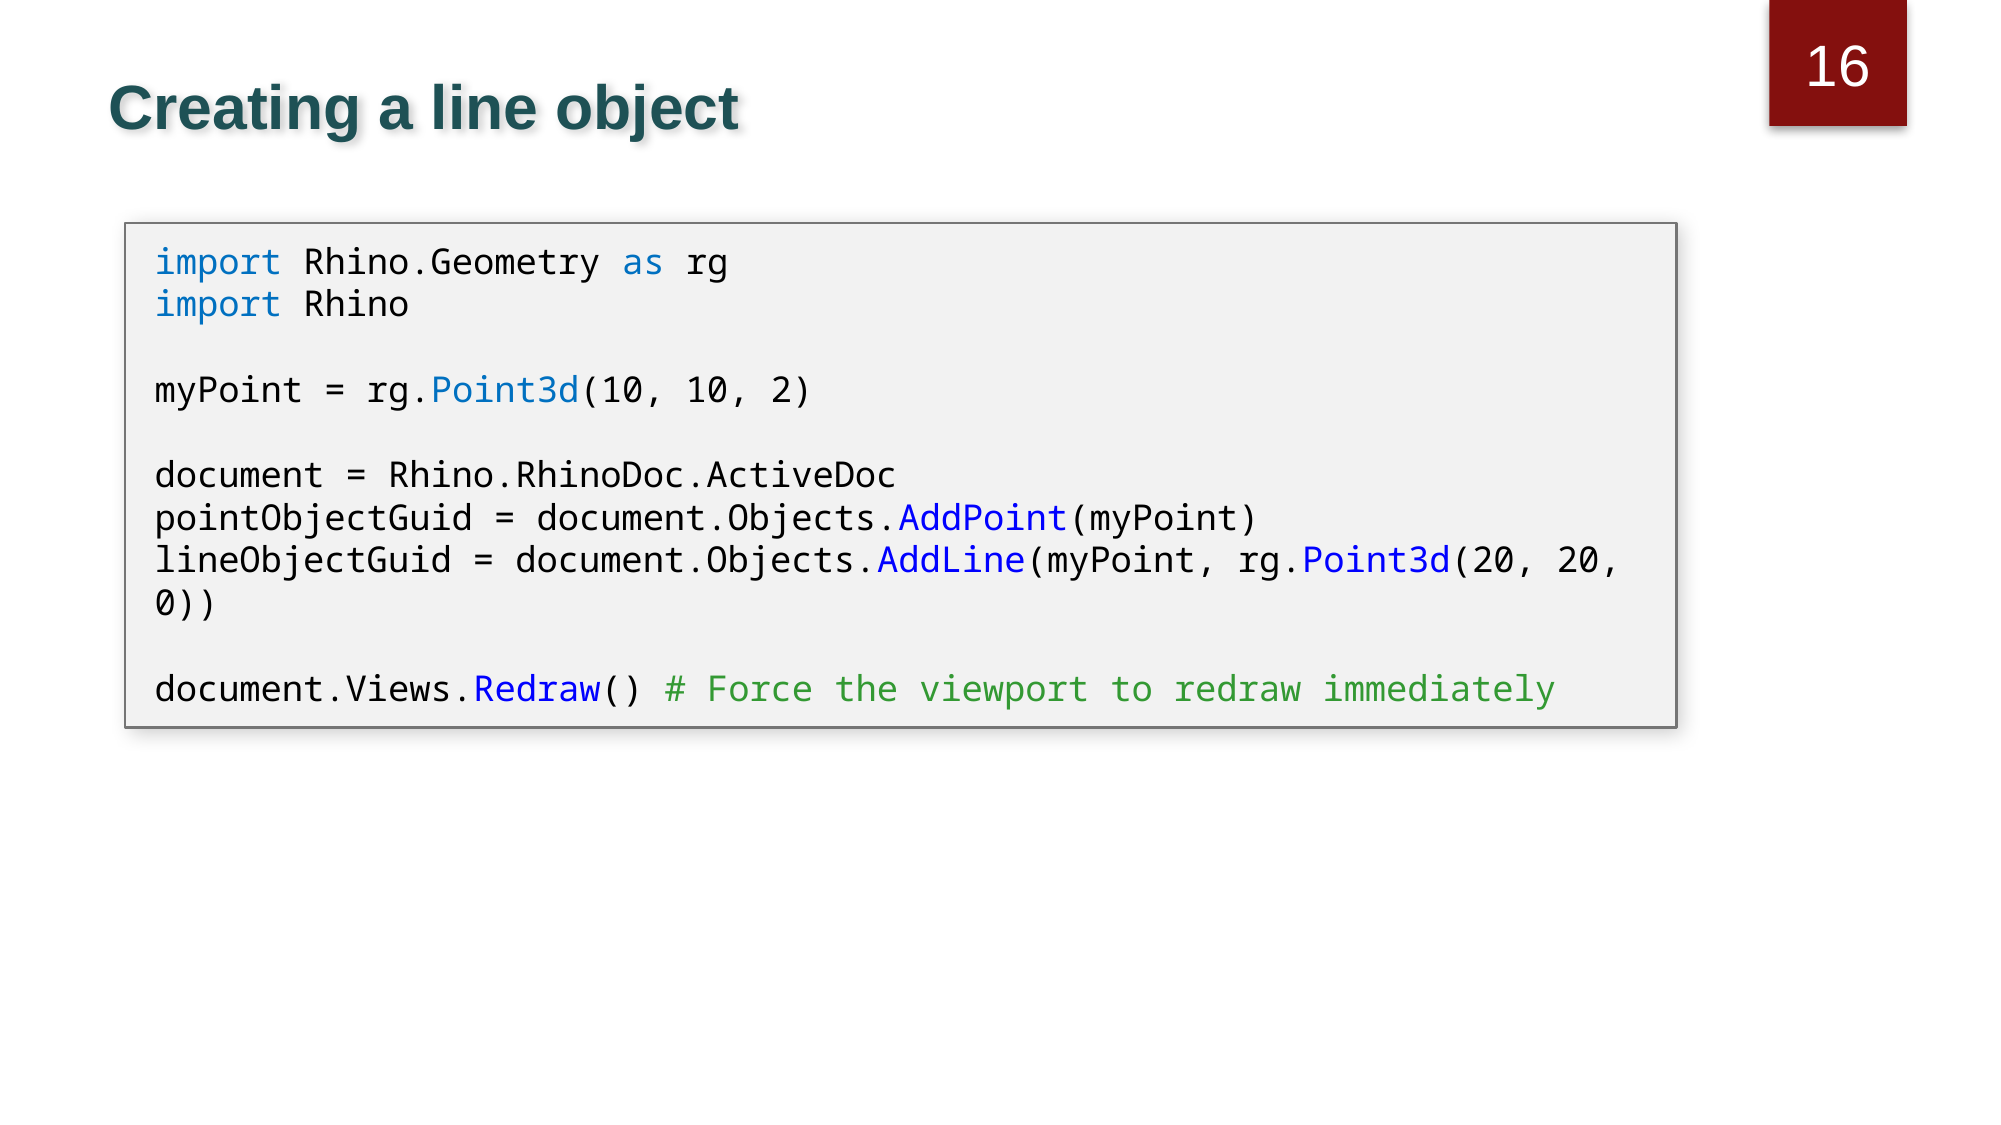

16
# Creating a line object
import Rhino.Geometry as rg
import Rhino

myPoint = rg.Point3d(10, 10, 2)

document = Rhino.RhinoDoc.ActiveDoc
pointObjectGuid = document.Objects.AddPoint(myPoint)
lineObjectGuid = document.Objects.AddLine(myPoint, rg.Point3d(20, 20, 0))

document.Views.Redraw() # Force the viewport to redraw immediately